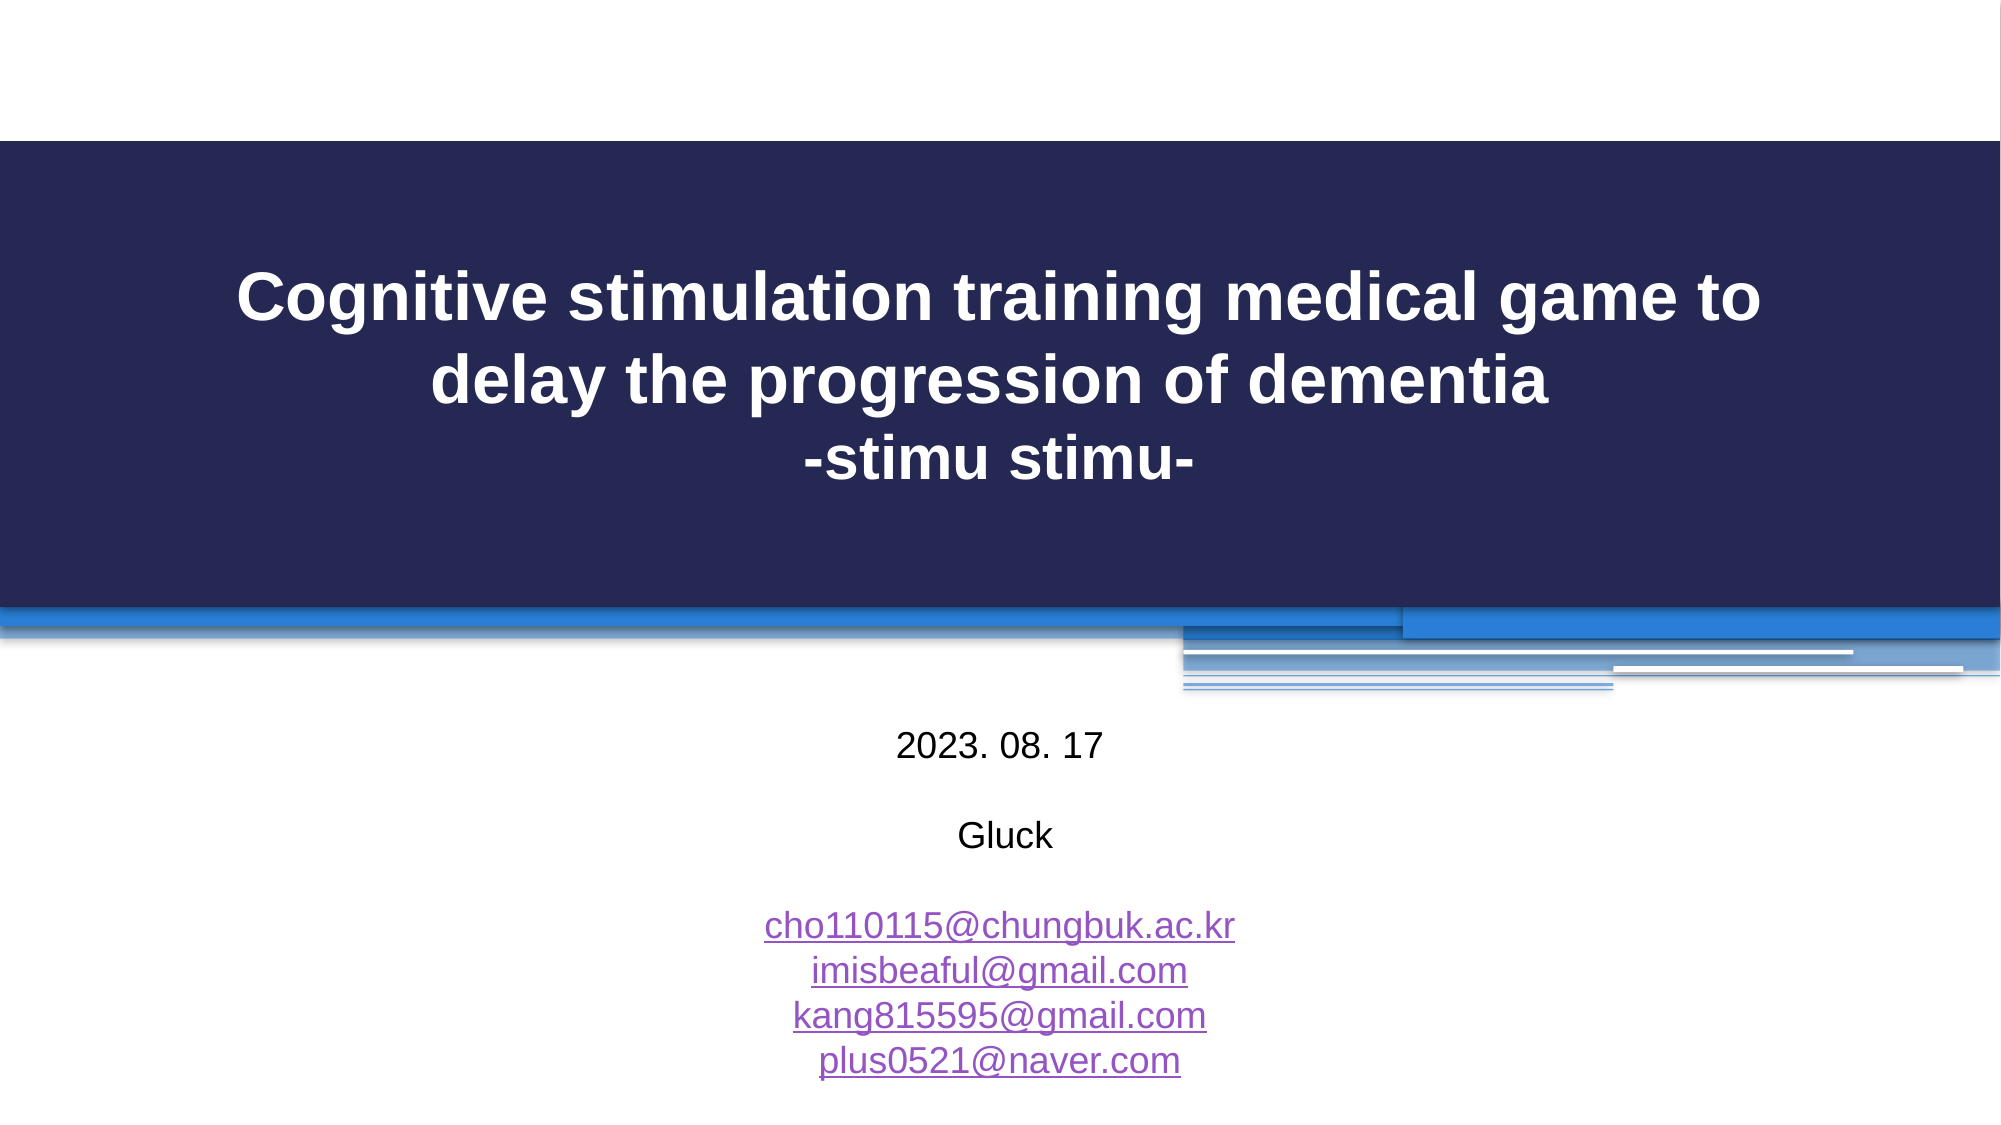

Cognitive stimulation training medical game to delay the progression of dementia
-stimu stimu-
2023. 08. 17

 Gluck

cho110115@chungbuk.ac.kr
imisbeaful@gmail.com
kang815595@gmail.com
plus0521@naver.com